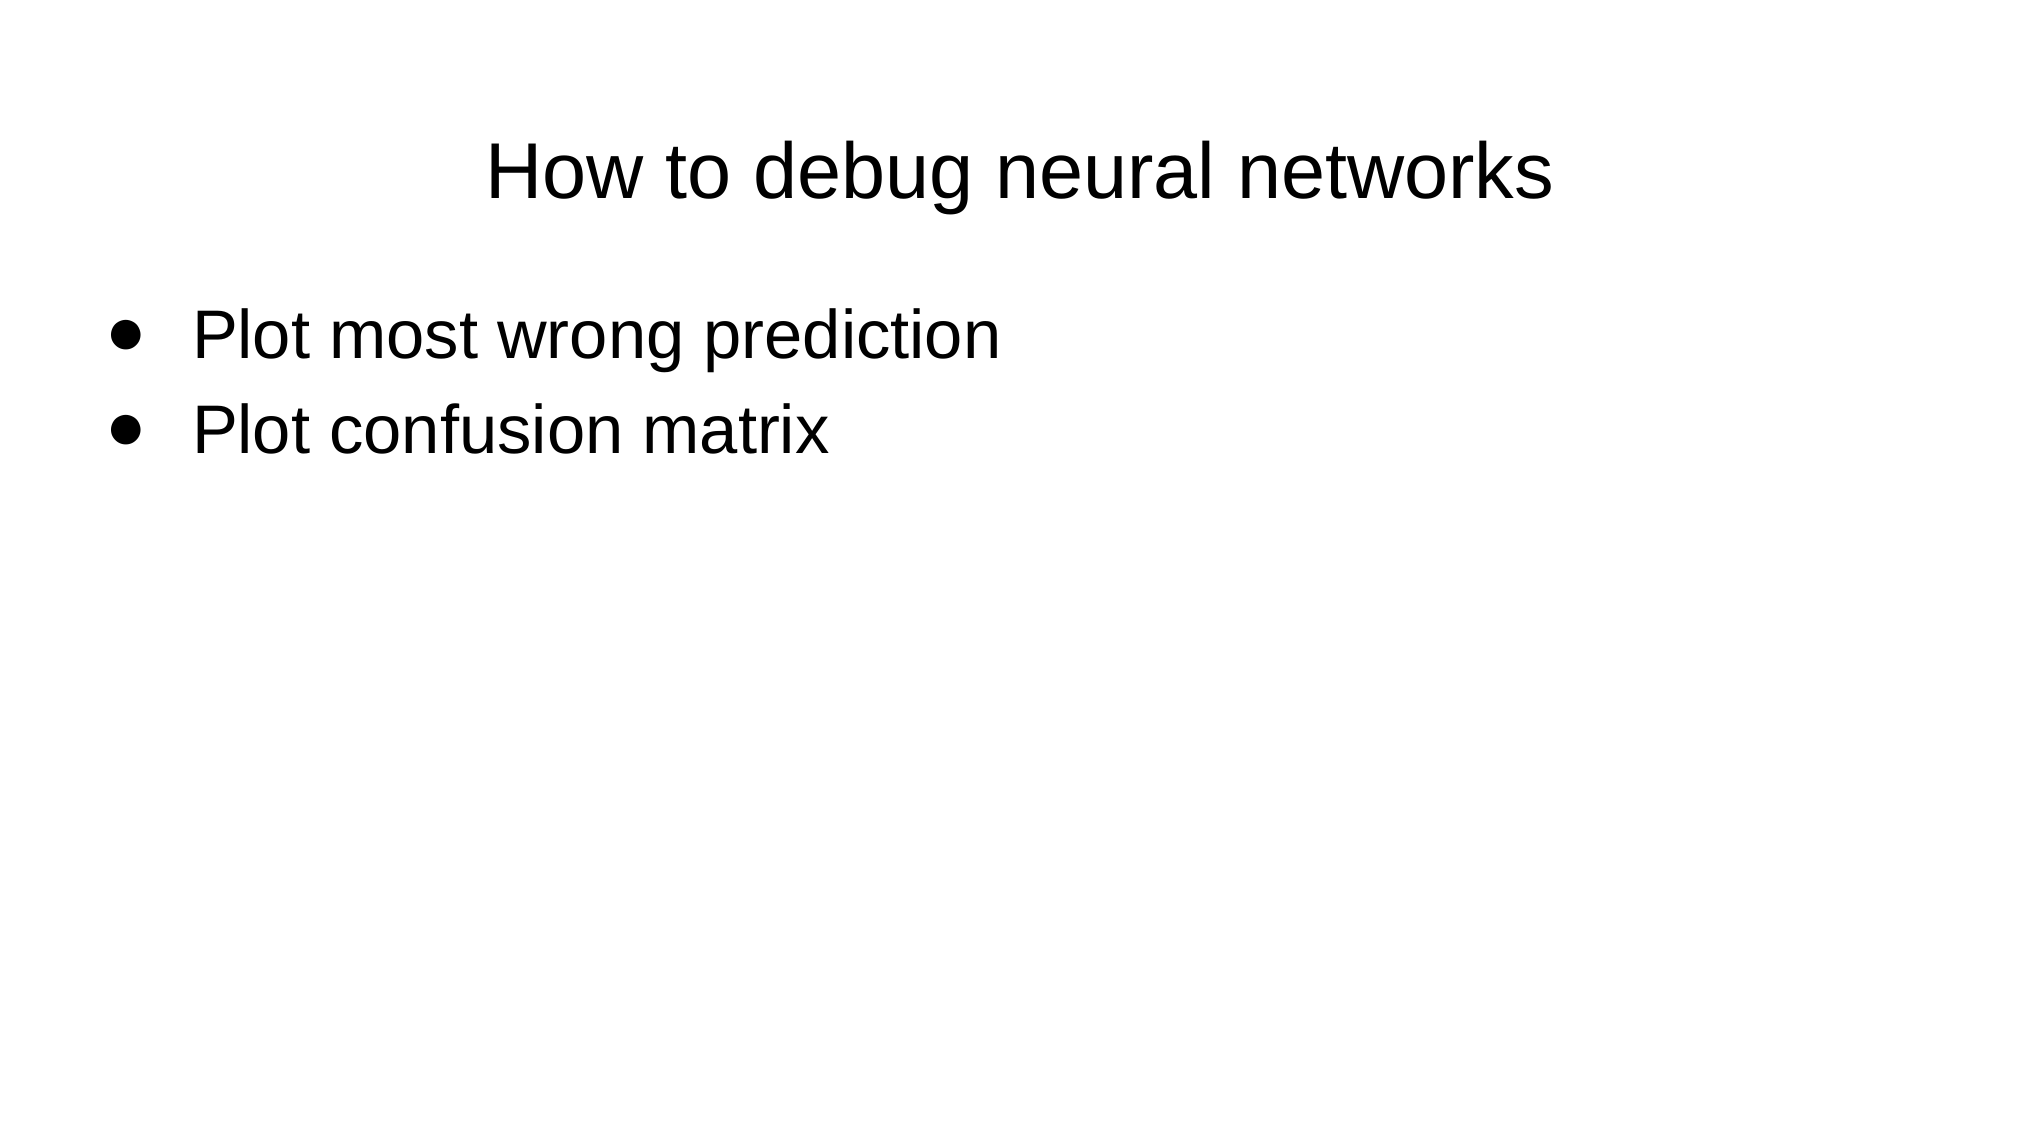

# How to debug neural networks
Plot most wrong prediction
Plot confusion matrix